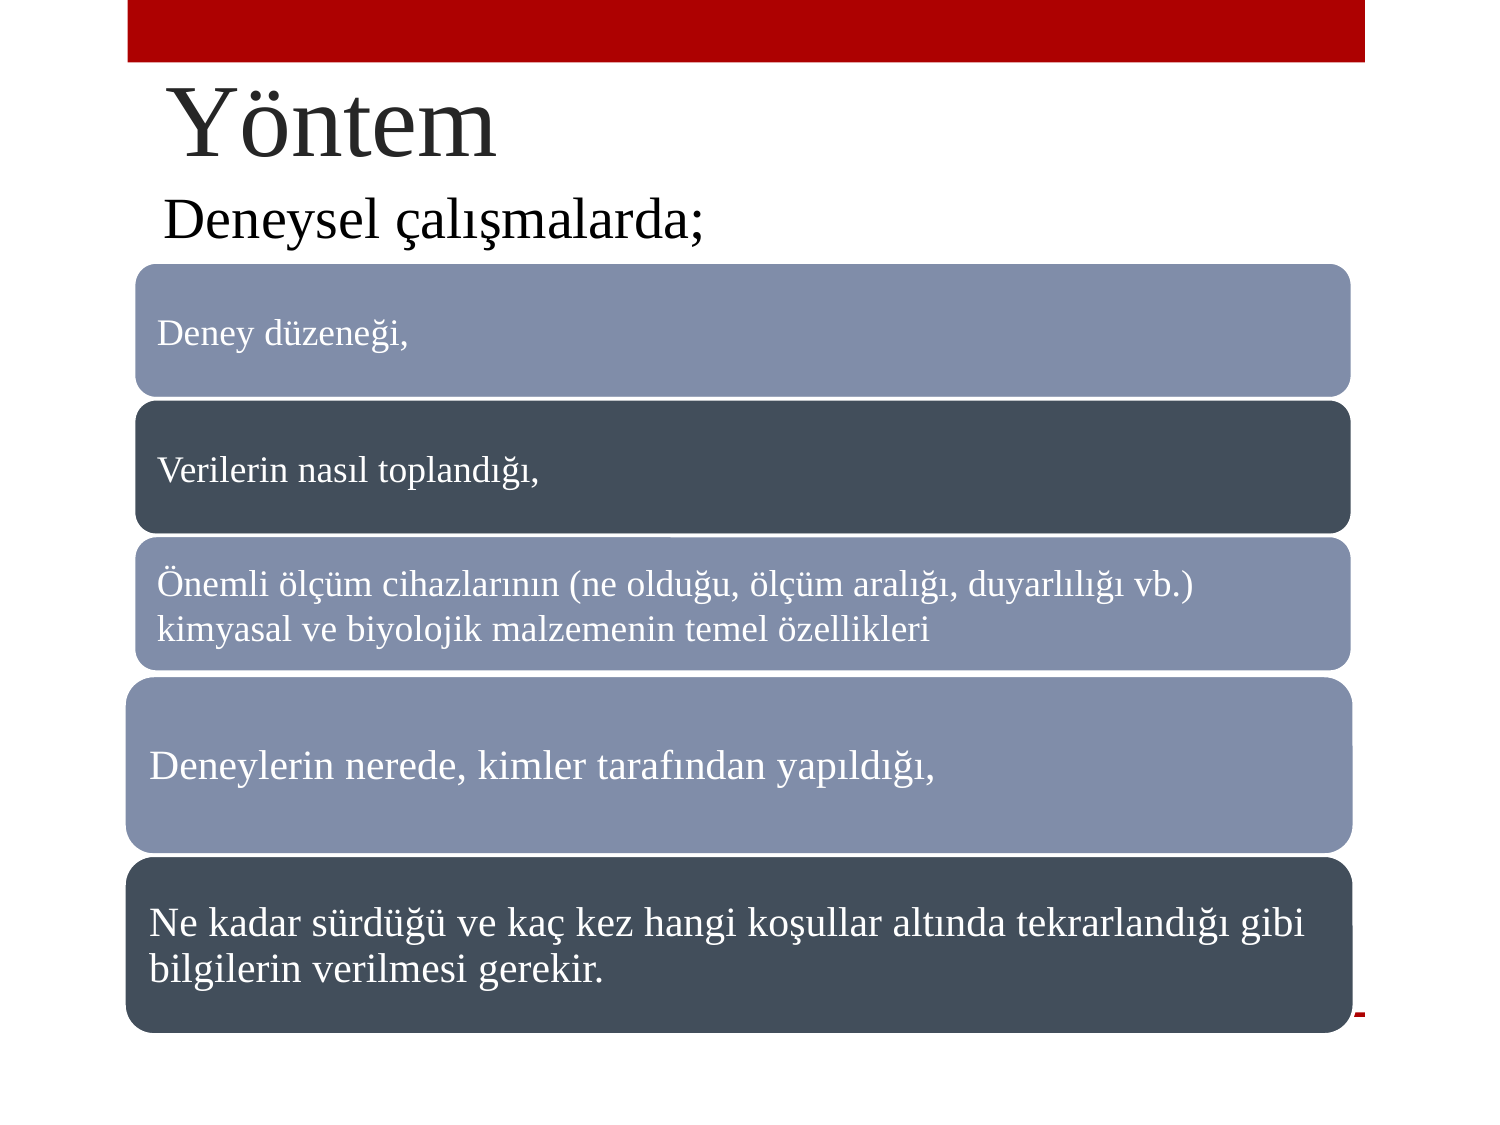

# Yöntem
Deneysel çalışmalarda;
Deney düzeneği,
Verilerin nasıl toplandığı,
Önemli ölçüm cihazlarının (ne olduğu, ölçüm aralığı, duyarlılığı vb.) kimyasal ve biyolojik malzemenin temel özellikleri
Deneylerin nerede, kimler tarafından yapıldığı,
Ne kadar sürdüğü ve kaç kez hangi koşullar altında tekrarlandığı gibi bilgilerin verilmesi gerekir.